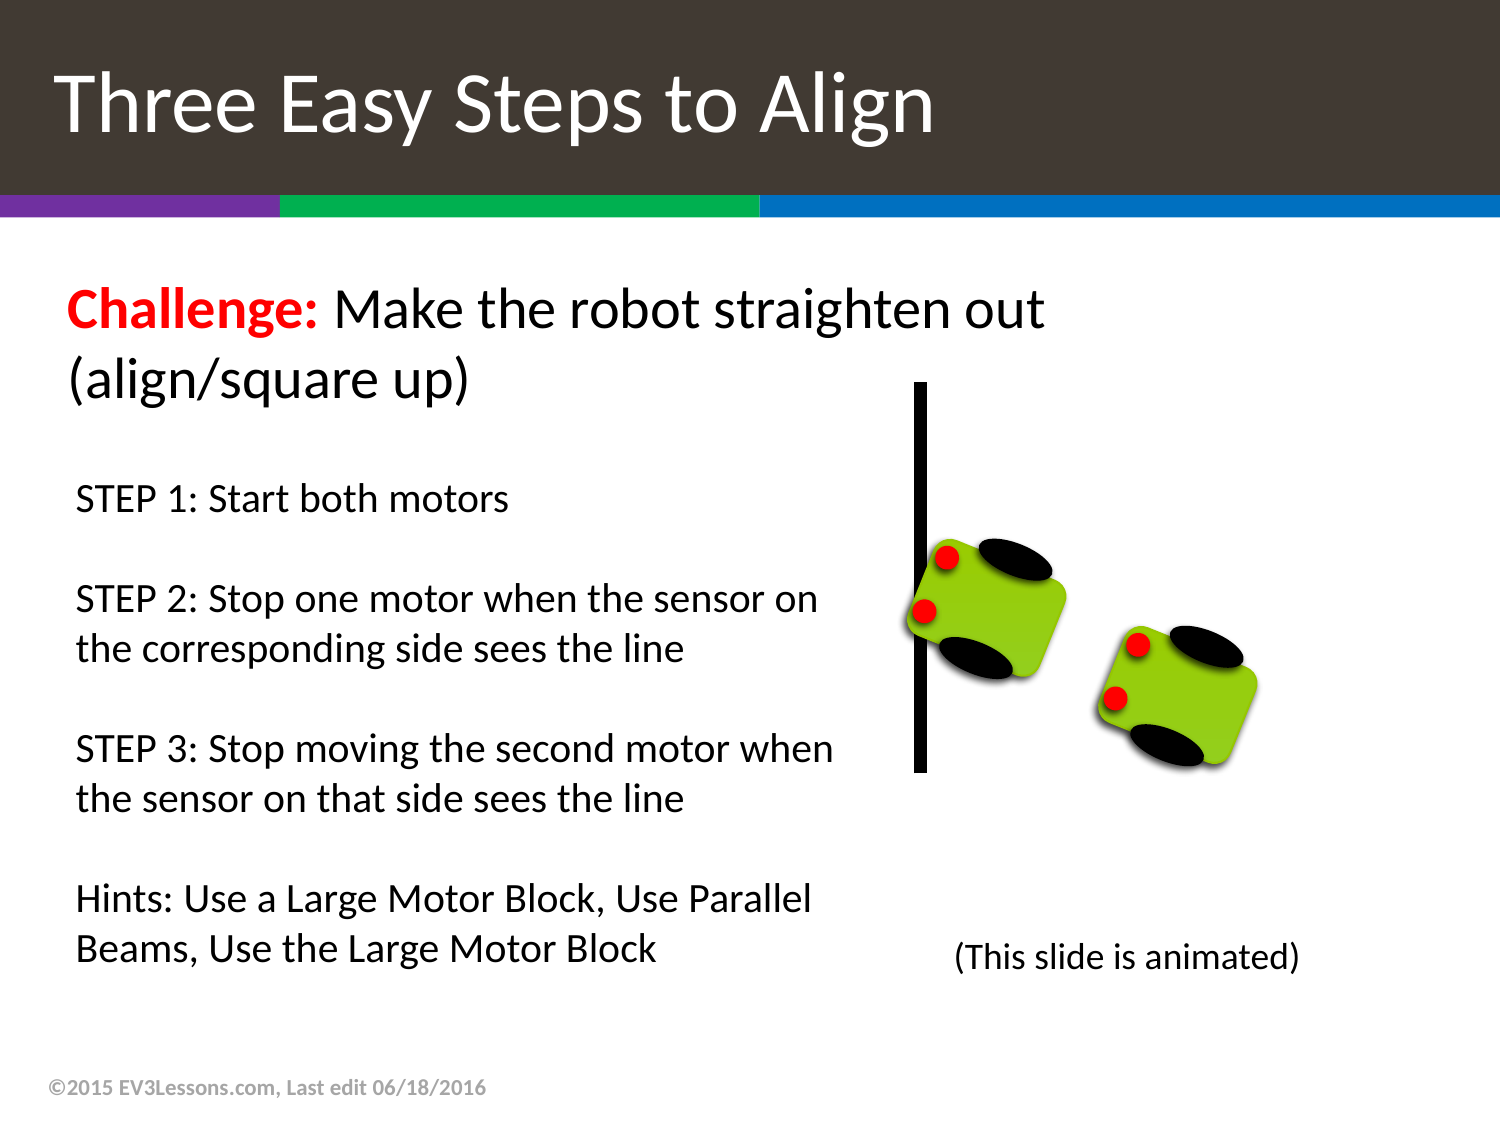

# Three Easy Steps to Align
Challenge: Make the robot straighten out
(align/square up)
STEP 1: Start both motors

STEP 2: Stop one motor when the sensor on the corresponding side sees the line

STEP 3: Stop moving the second motor when the sensor on that side sees the line

Hints: Use a Large Motor Block, Use Parallel Beams, Use the Large Motor Block

(This slide is animated)
©2015 EV3Lessons.com, Last edit 06/18/2016